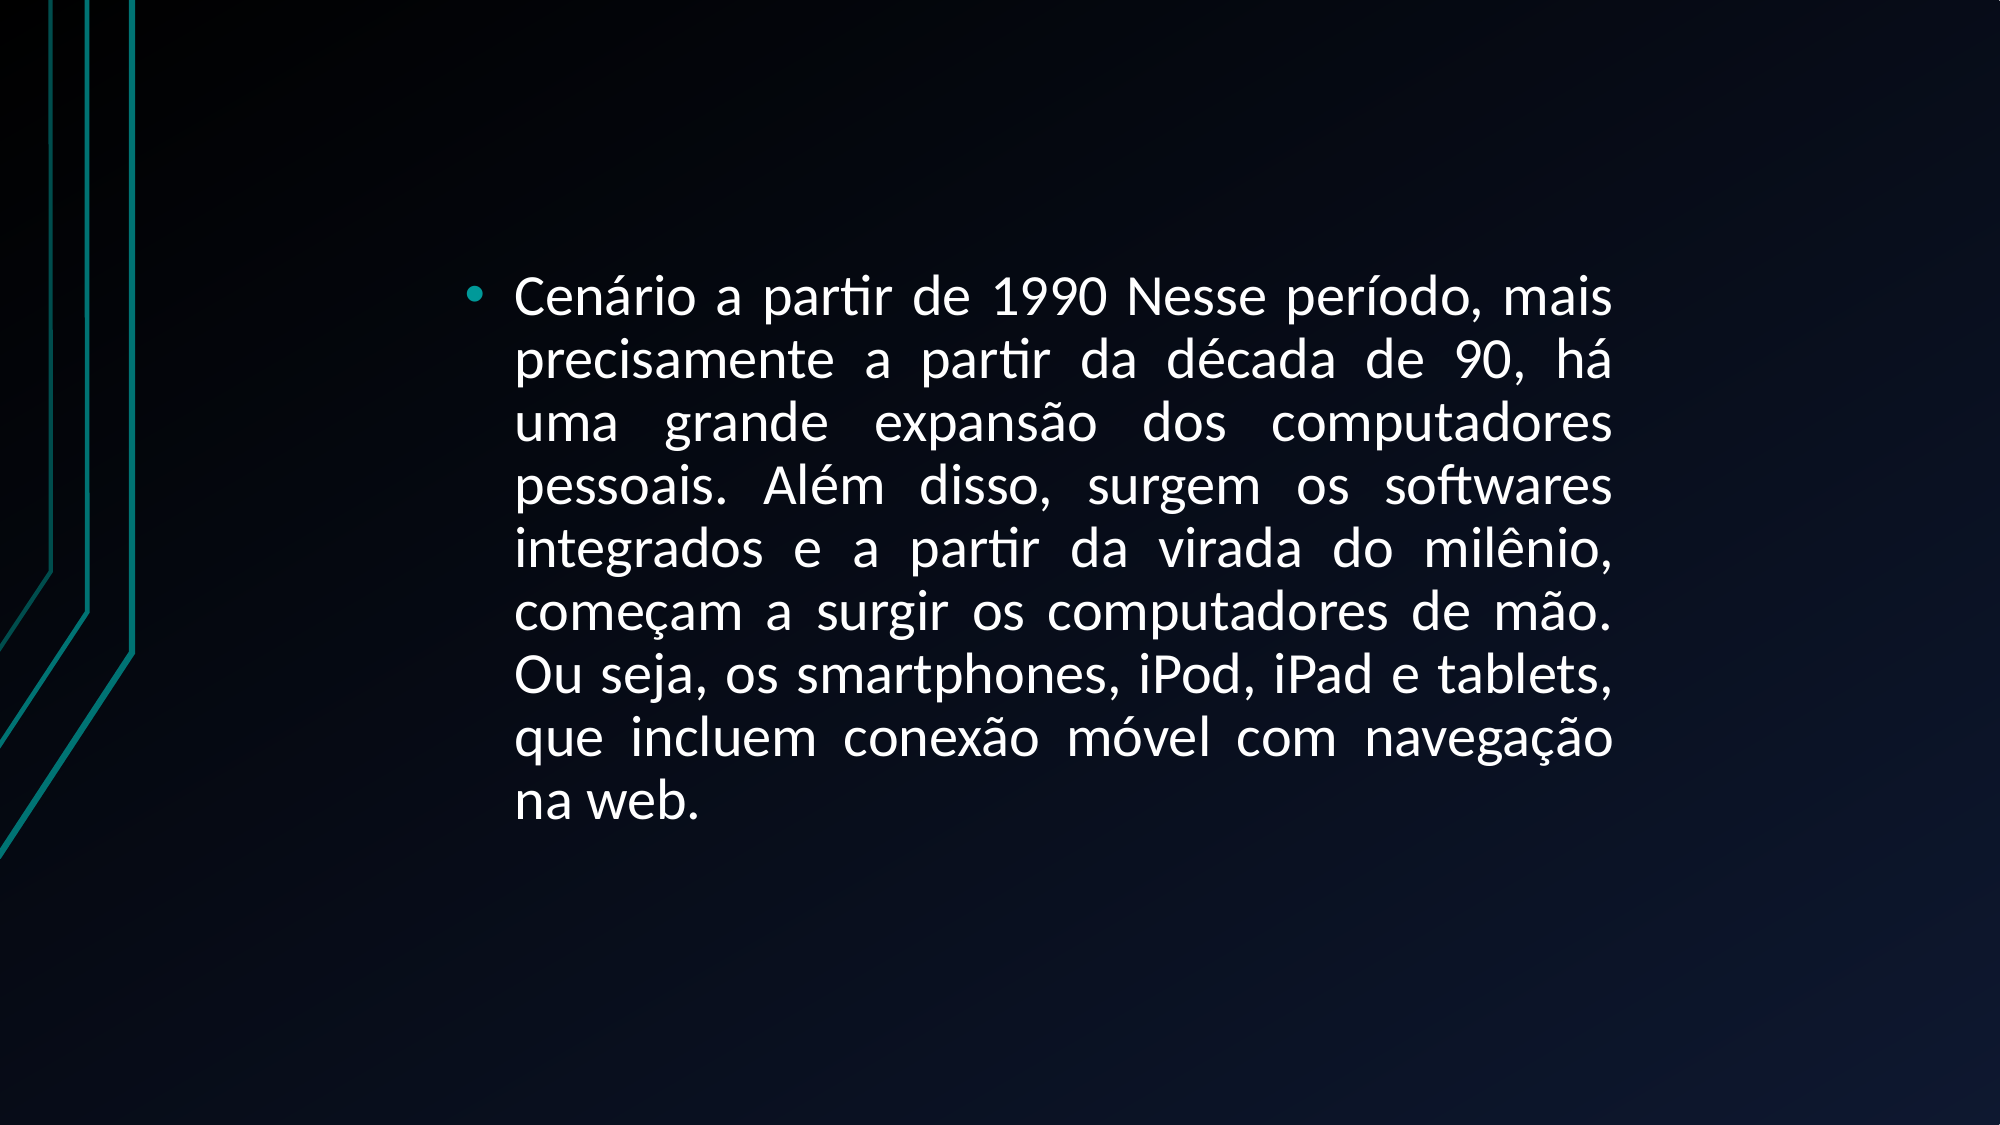

Cenário a partir de 1990 Nesse período, mais precisamente a partir da década de 90, há uma grande expansão dos computadores pessoais. Além disso, surgem os softwares integrados e a partir da virada do milênio, começam a surgir os computadores de mão. Ou seja, os smartphones, iPod, iPad e tablets, que incluem conexão móvel com navegação na web.